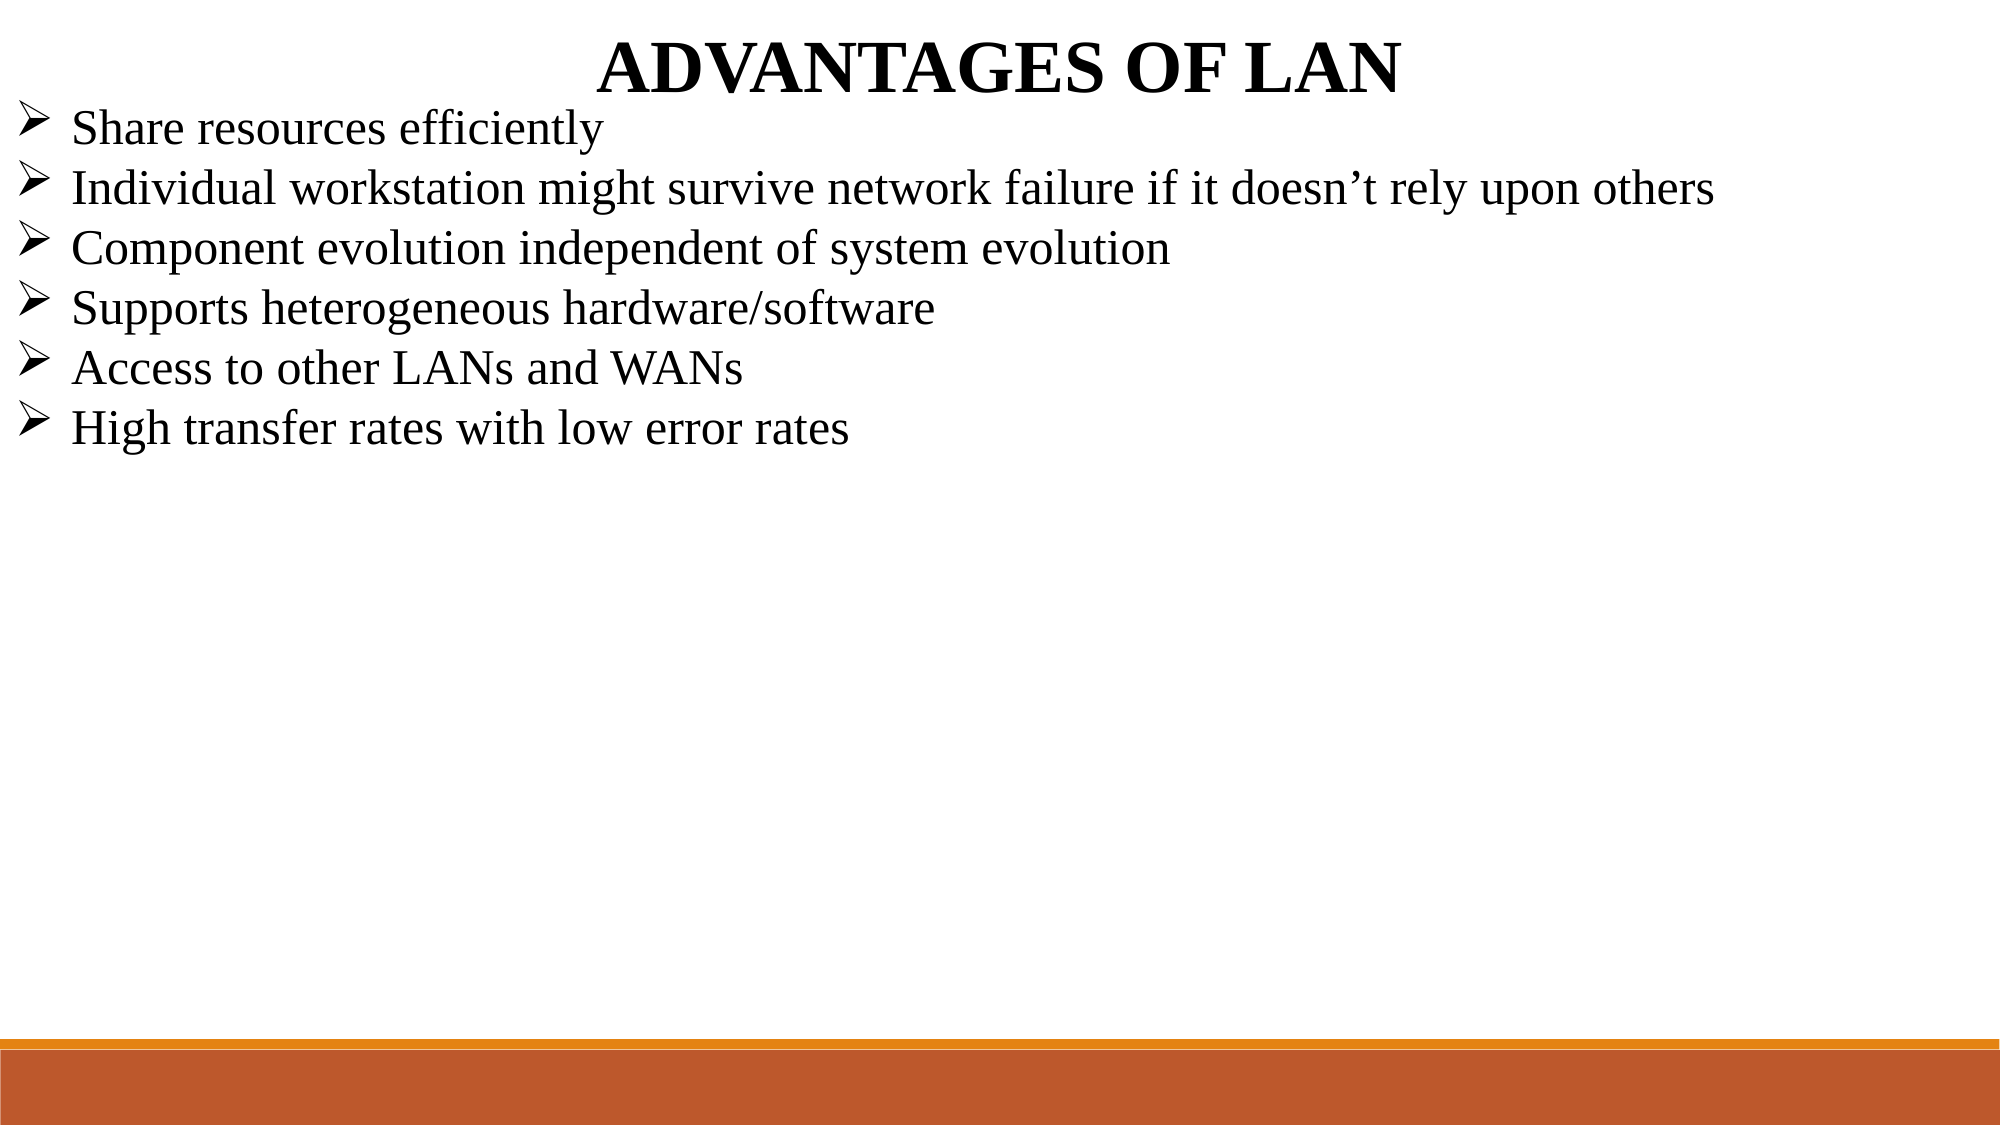

ADVANTAGES OF LAN
Share resources efficiently
Individual workstation might survive network failure if it doesn’t rely upon others
Component evolution independent of system evolution
Supports heterogeneous hardware/software
Access to other LANs and WANs
High transfer rates with low error rates